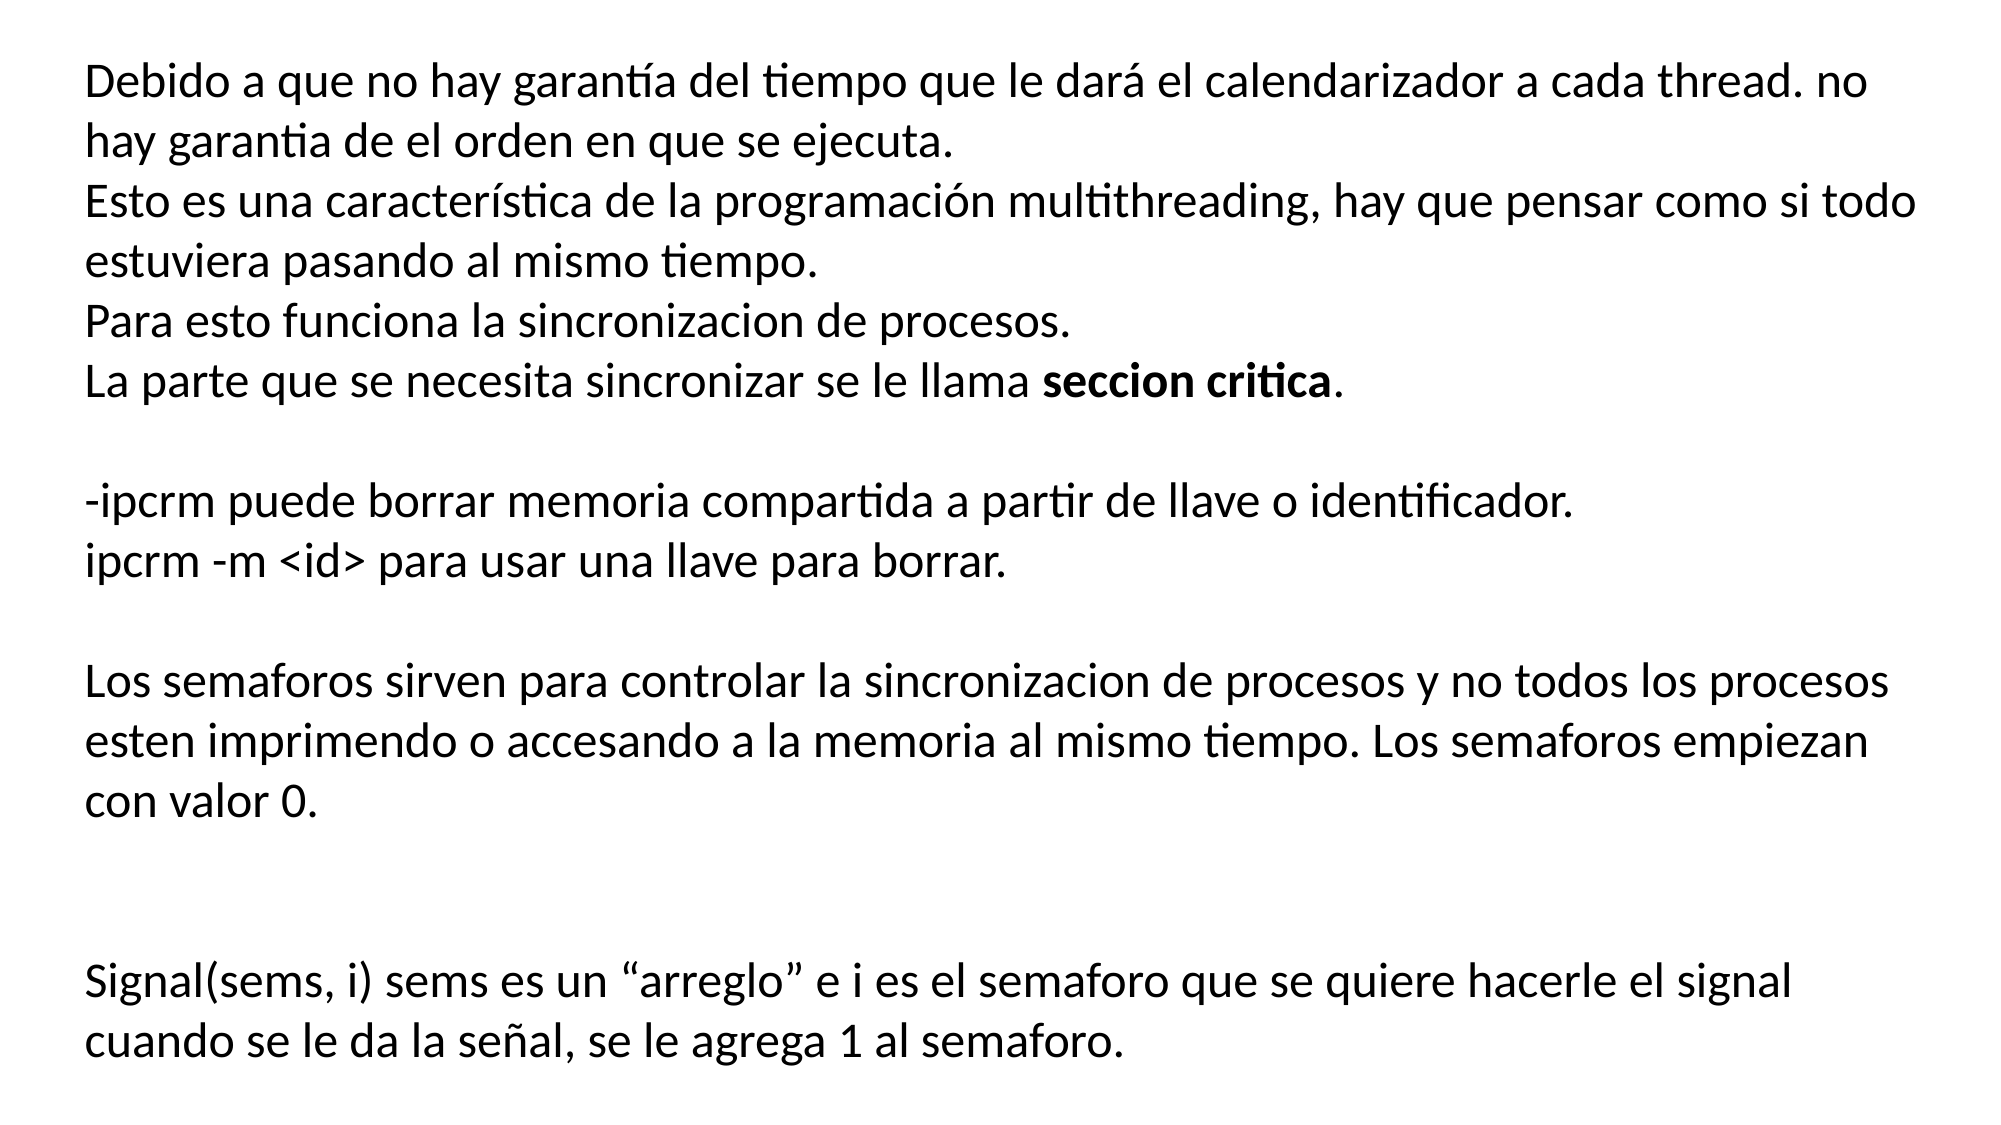

Debido a que no hay garantía del tiempo que le dará el calendarizador a cada thread. no hay garantia de el orden en que se ejecuta.
Esto es una característica de la programación multithreading, hay que pensar como si todo estuviera pasando al mismo tiempo.
Para esto funciona la sincronizacion de procesos.
La parte que se necesita sincronizar se le llama seccion critica.

-ipcrm puede borrar memoria compartida a partir de llave o identificador.
ipcrm -m <id> para usar una llave para borrar.
Los semaforos sirven para controlar la sincronizacion de procesos y no todos los procesos esten imprimendo o accesando a la memoria al mismo tiempo. Los semaforos empiezan con valor 0.

Signal(sems, i) sems es un “arreglo” e i es el semaforo que se quiere hacerle el signal
cuando se le da la señal, se le agrega 1 al semaforo.